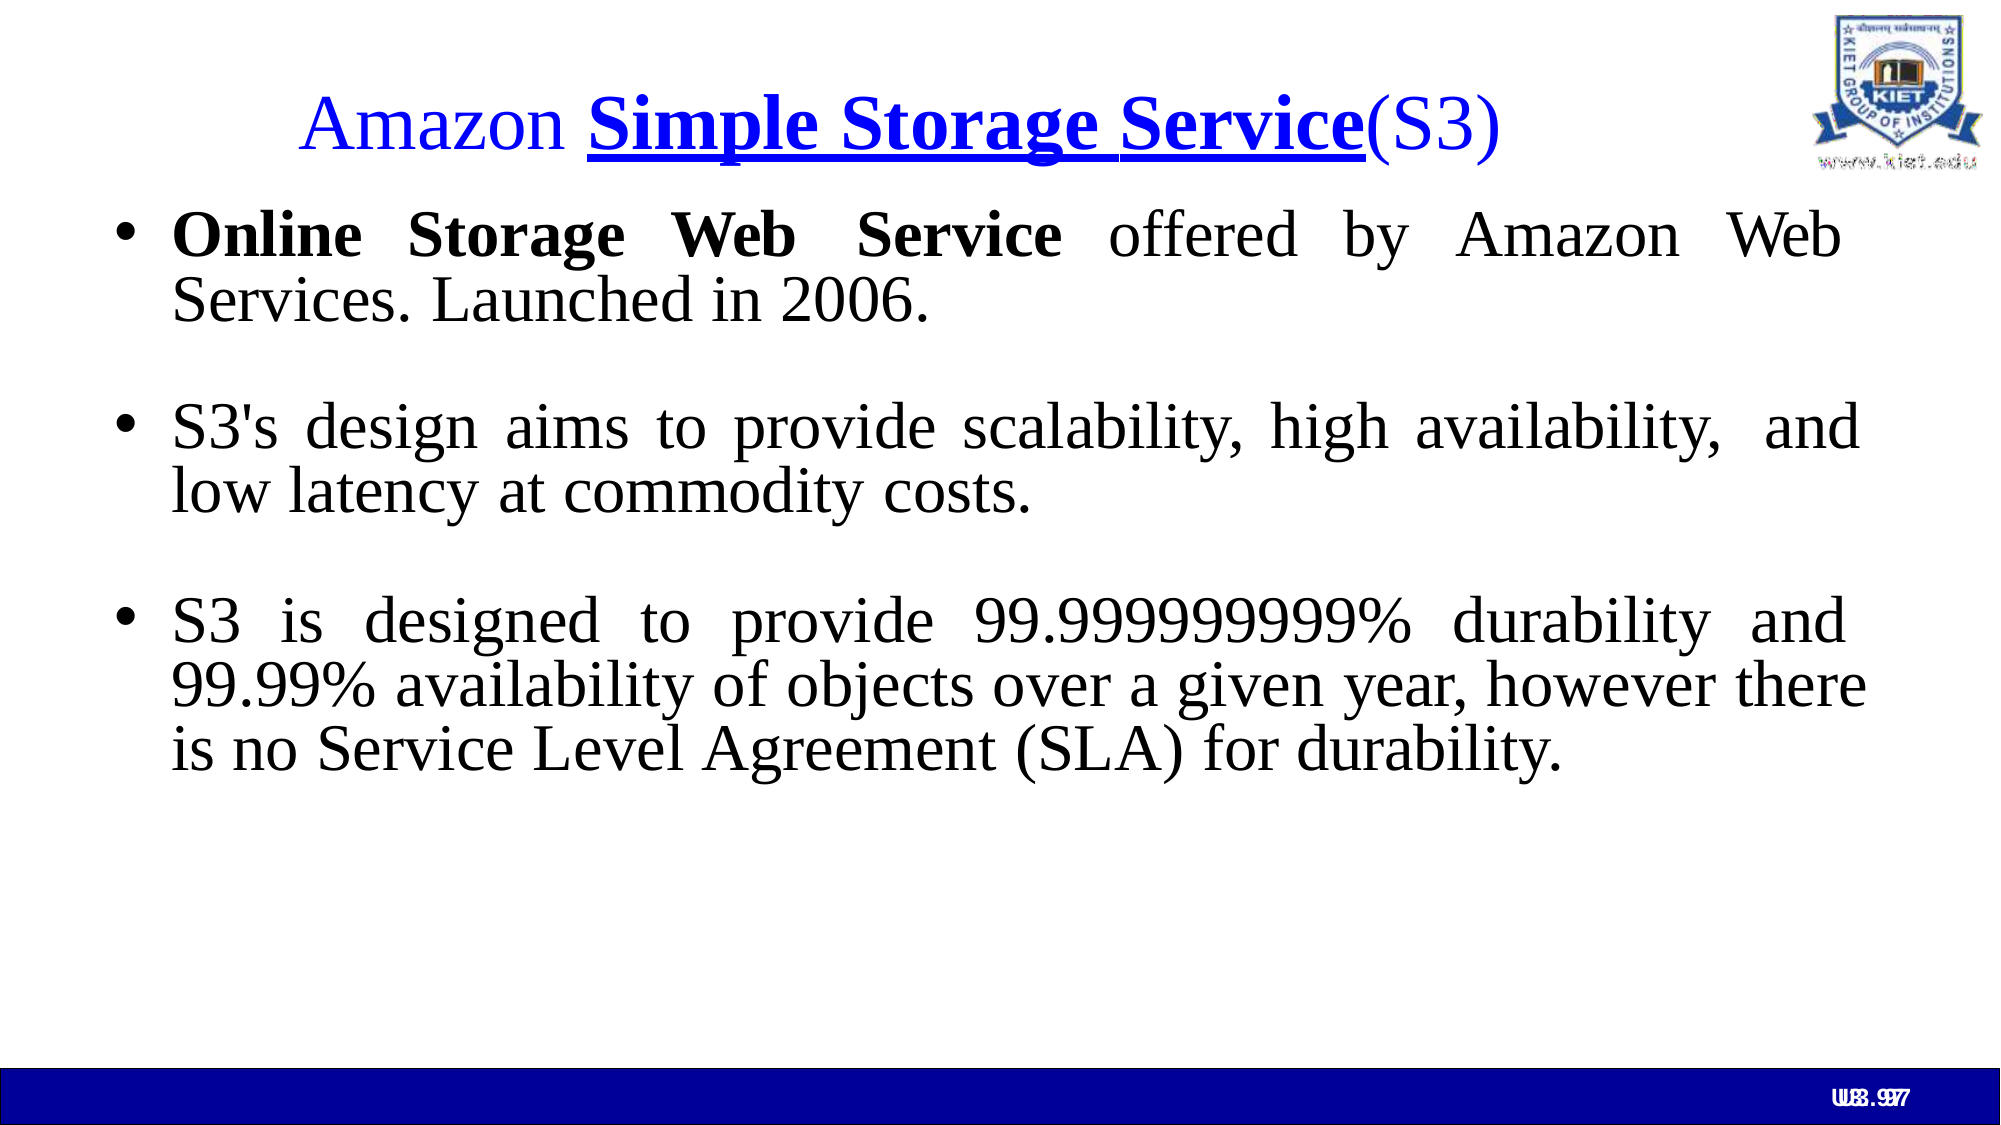

# Amazon Simple Storage Service(S3)
Online Storage Web Service offered by Amazon Web  Services. Launched in 2006.
S3's design aims to provide scalability, high availability, and  low latency at commodity costs.
S3 is designed to provide 99.999999999% durability and  99.99% availability of objects over a given year, however there  is no Service Level Agreement (SLA) for durability.
U3. 97
U3. 97